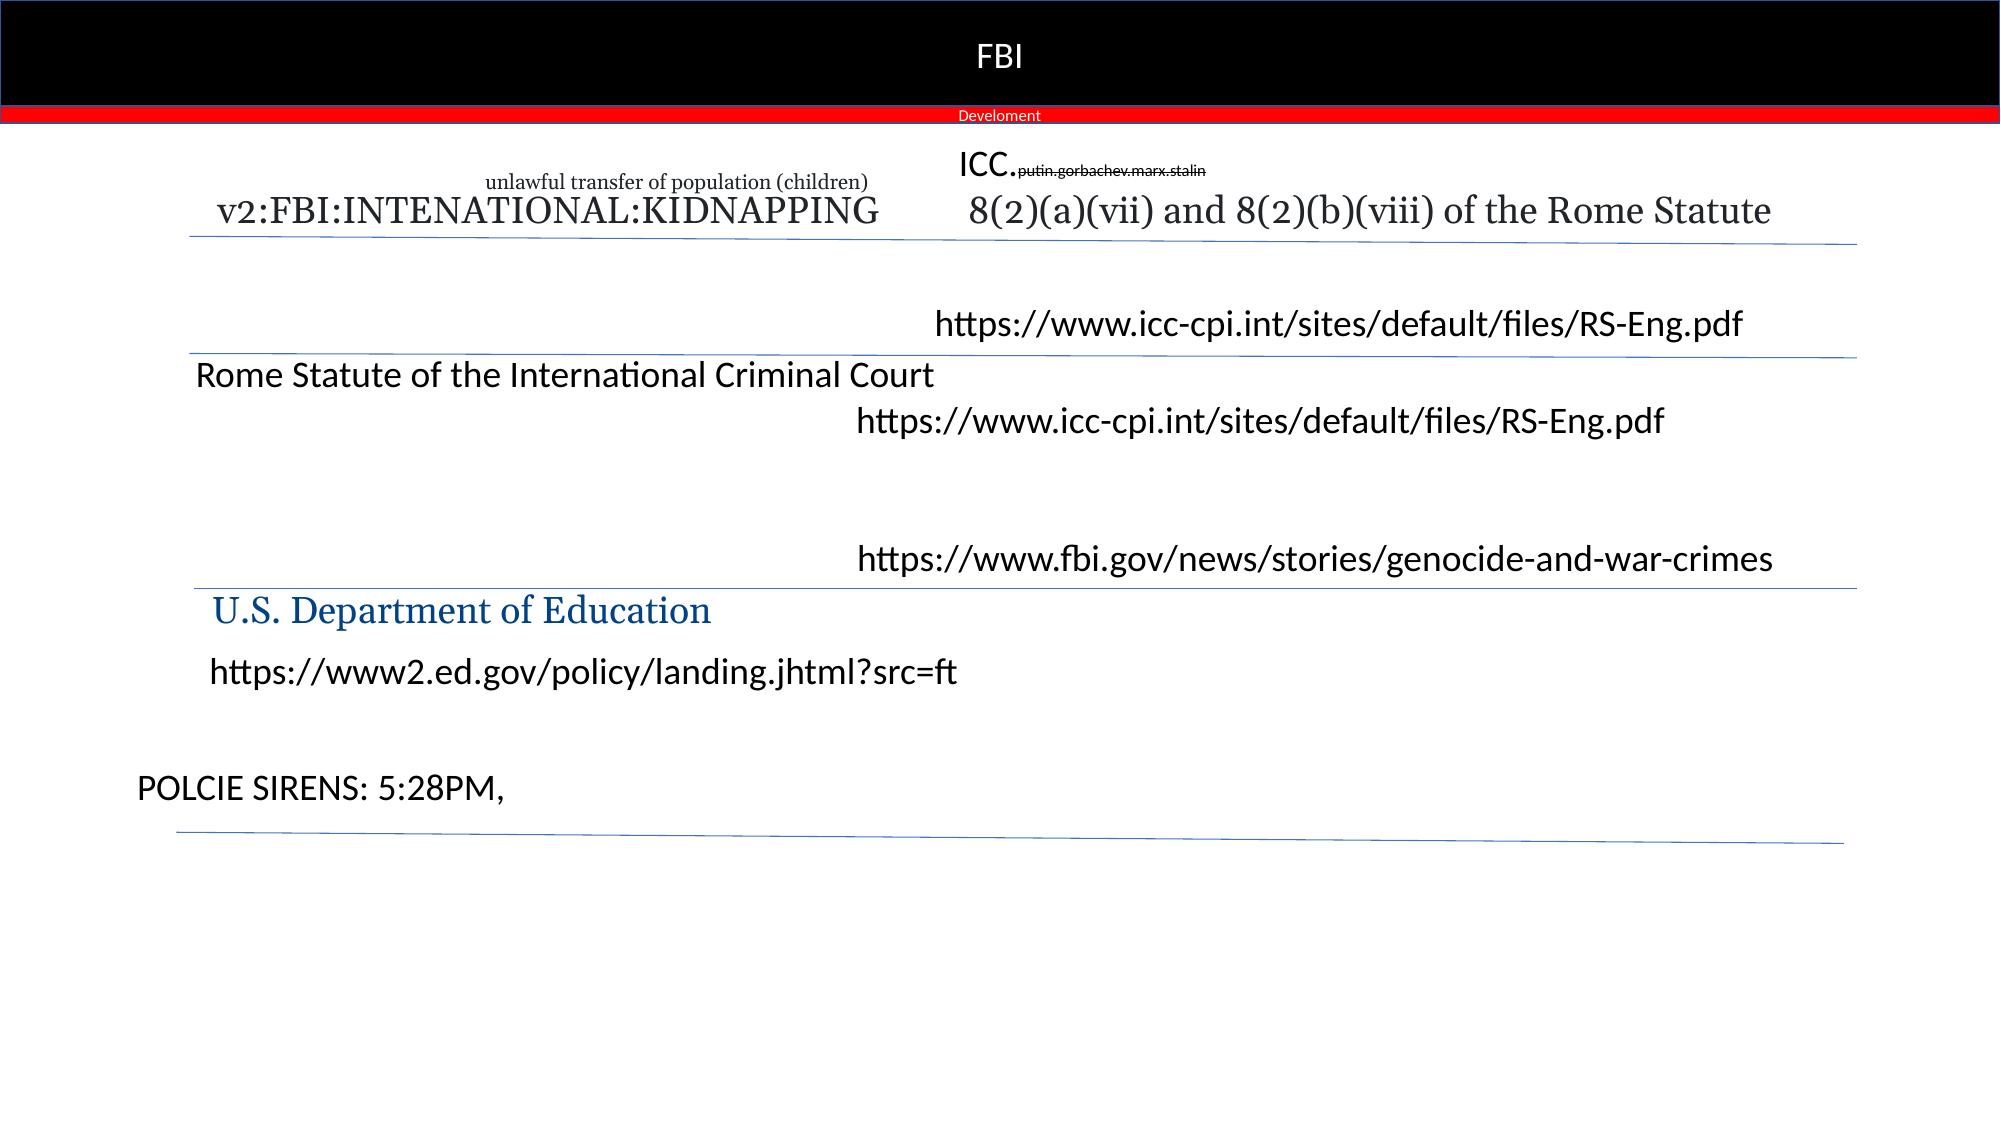

FBI
Develoment
ICC.putin.gorbachev.marx.stalin
unlawful transfer of population (children)
v2:FBI:INTENATIONAL:KIDNAPPING 	8(2)(a)(vii) and 8(2)(b)(viii) of the Rome Statute
https://www.icc-cpi.int/sites/default/files/RS-Eng.pdf
Rome Statute of the International Criminal Court
https://www.icc-cpi.int/sites/default/files/RS-Eng.pdf
https://www.fbi.gov/news/stories/genocide-and-war-crimes
U.S. Department of Education
https://www2.ed.gov/policy/landing.jhtml?src=ft
POLCIE SIRENS: 5:28PM,